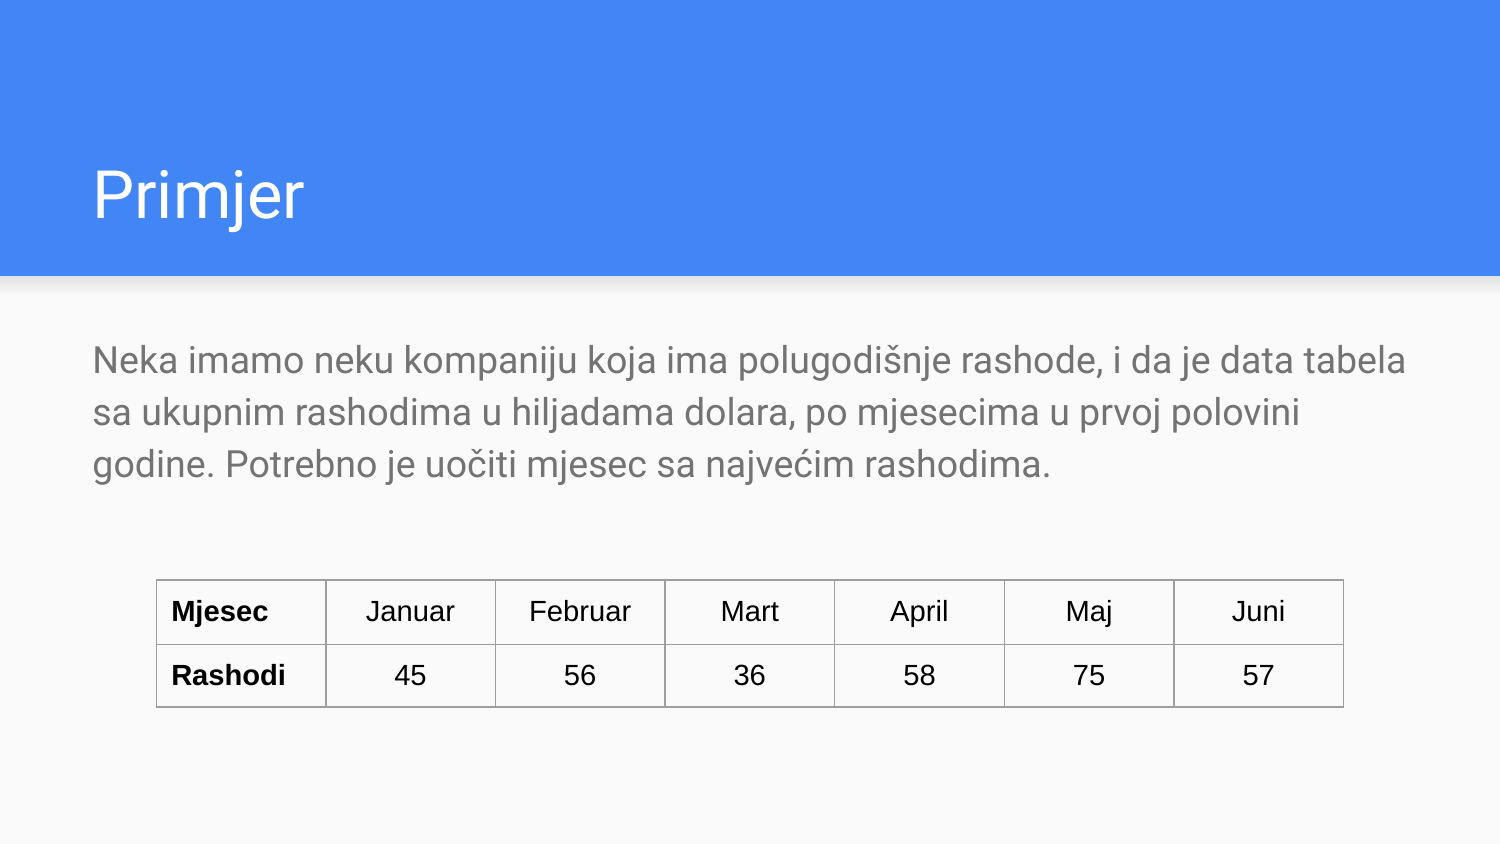

# Primjer
Neka imamo neku kompaniju koja ima polugodišnje rashode, i da je data tabela sa ukupnim rashodima u hiljadama dolara, po mjesecima u prvoj polovini godine. Potrebno je uočiti mjesec sa najvećim rashodima.

| Mjesec | Januar | Februar | Mart | April | Maj | Juni |
| --- | --- | --- | --- | --- | --- | --- |
| Rashodi | 45 | 56 | 36 | 58 | 75 | 57 |